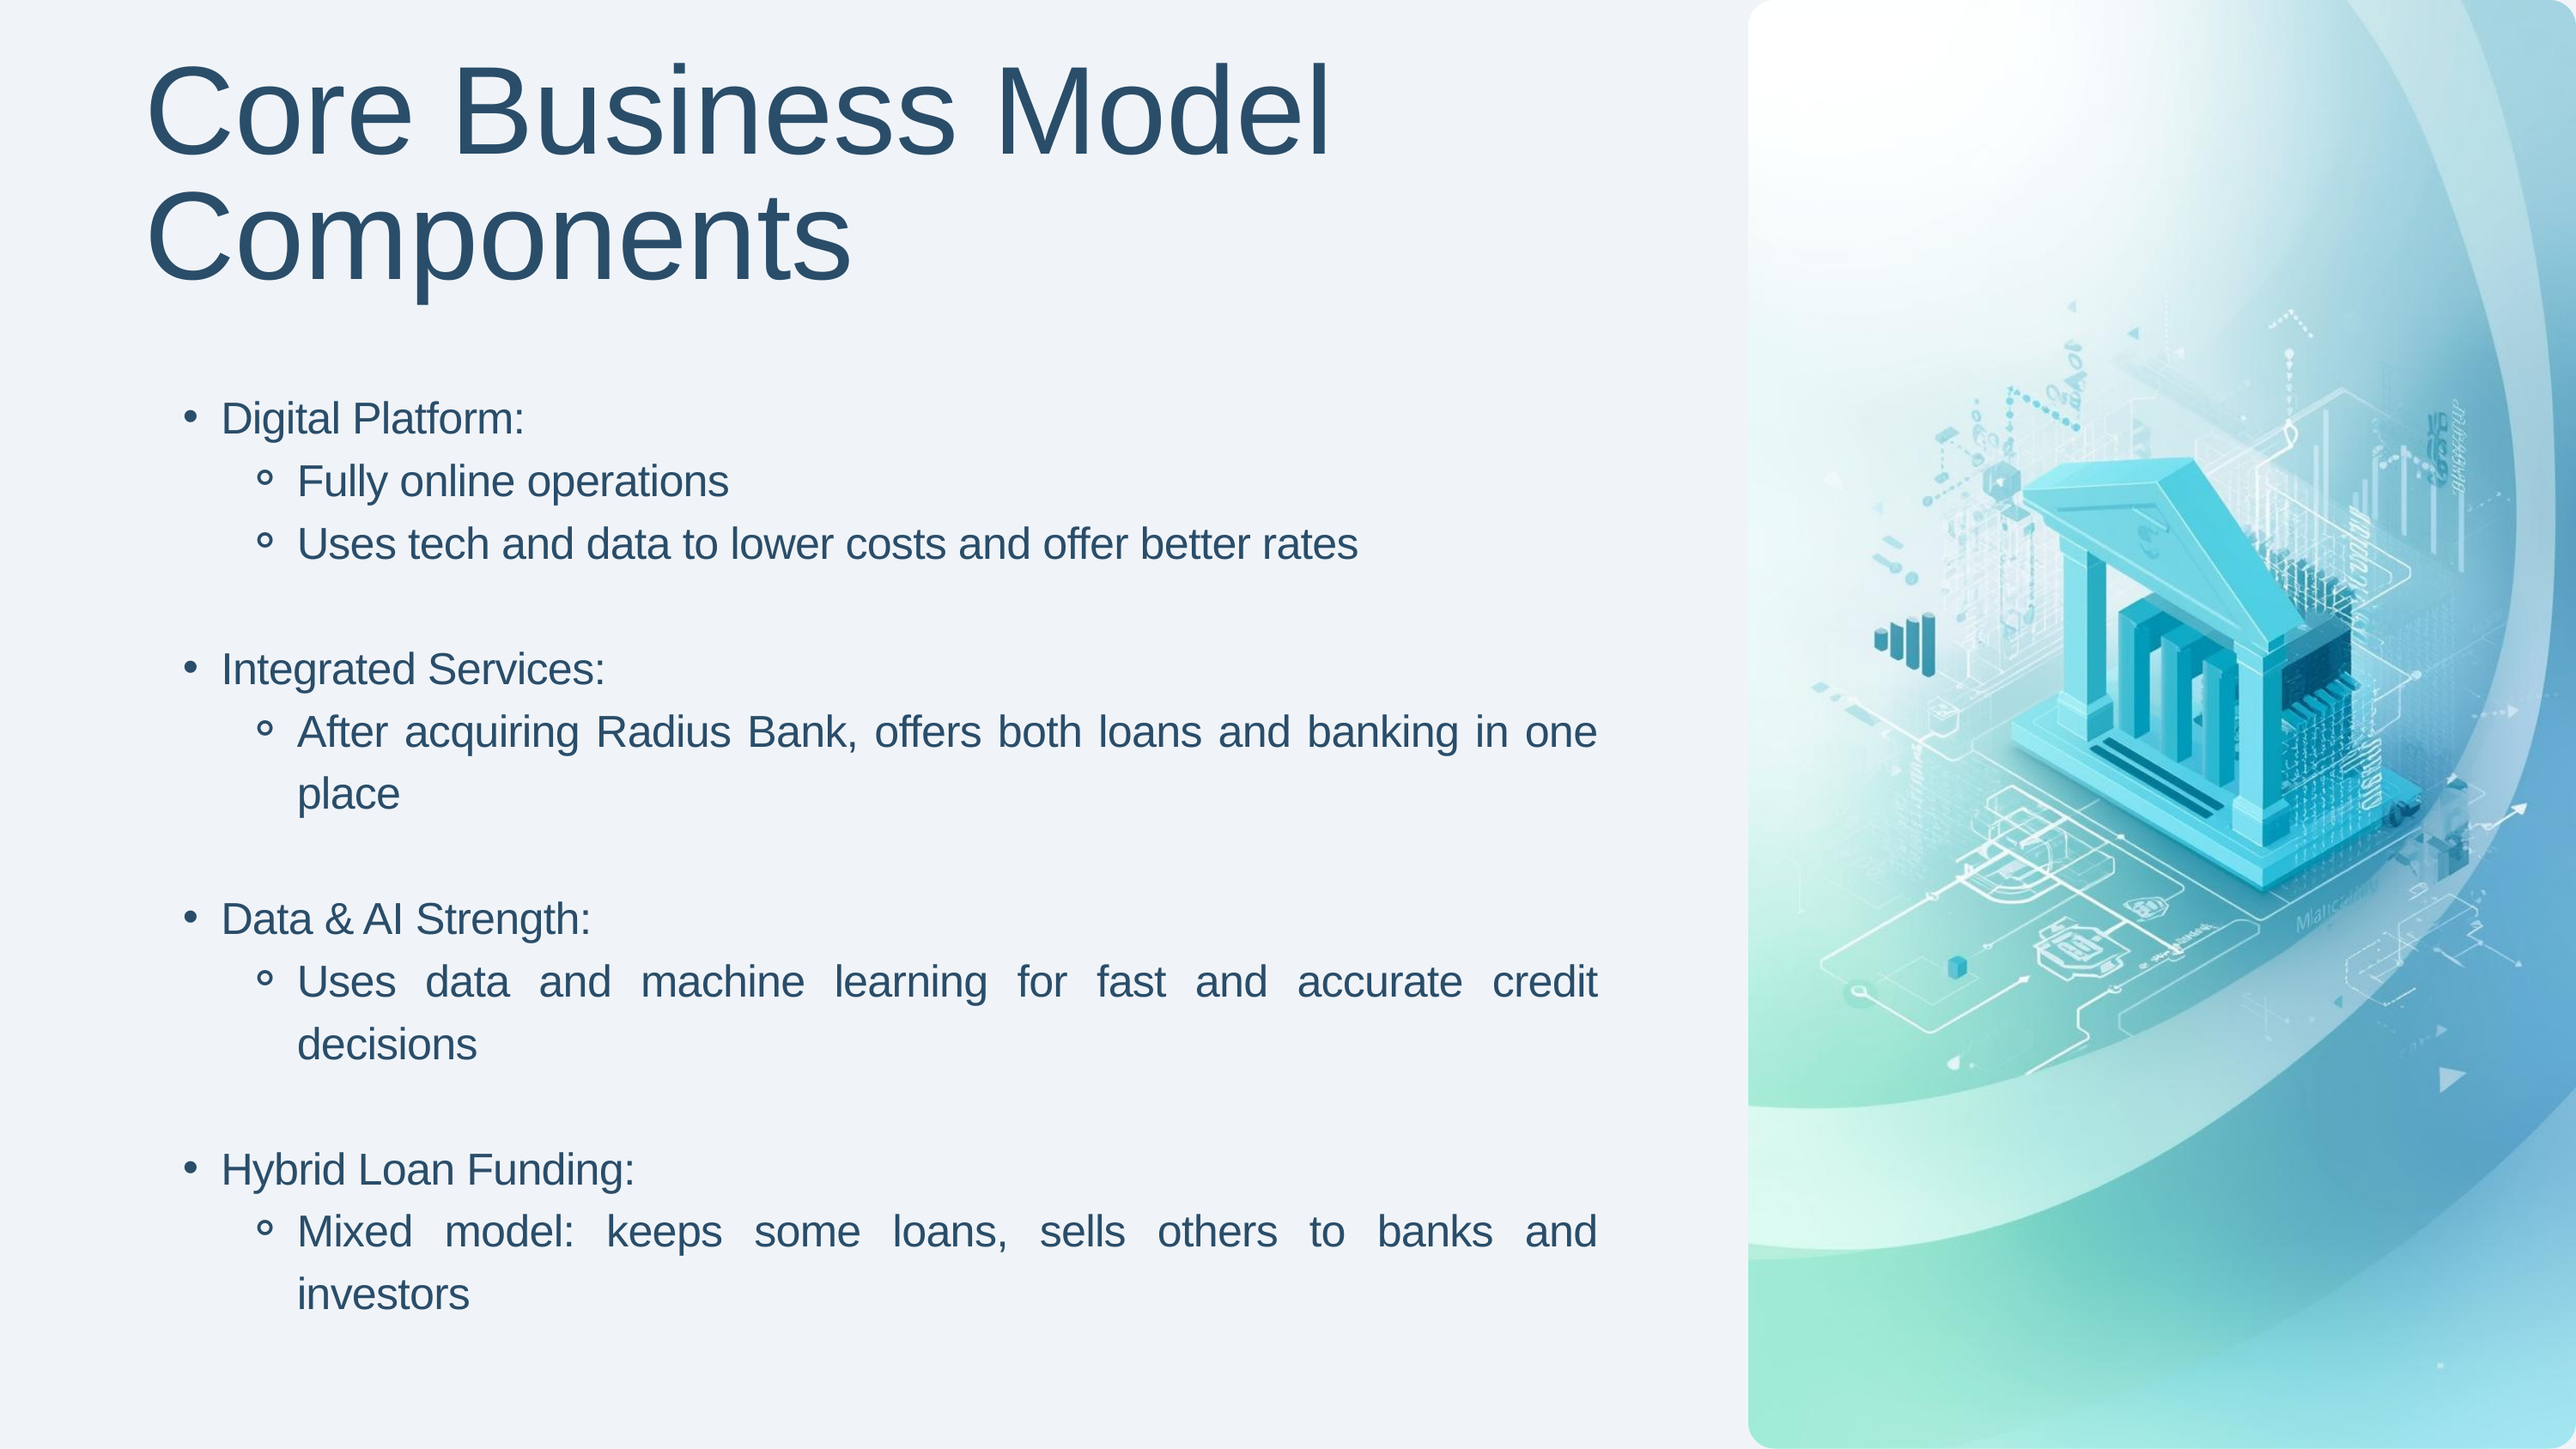

Core Business Model Components

Digital Platform:
Fully online operations
Uses tech and data to lower costs and offer better rates

Integrated Services:
After acquiring Radius Bank, offers both loans and banking in one place

Data & AI Strength:
Uses data and machine learning for fast and accurate credit decisions

Hybrid Loan Funding:
Mixed model: keeps some loans, sells others to banks and investors